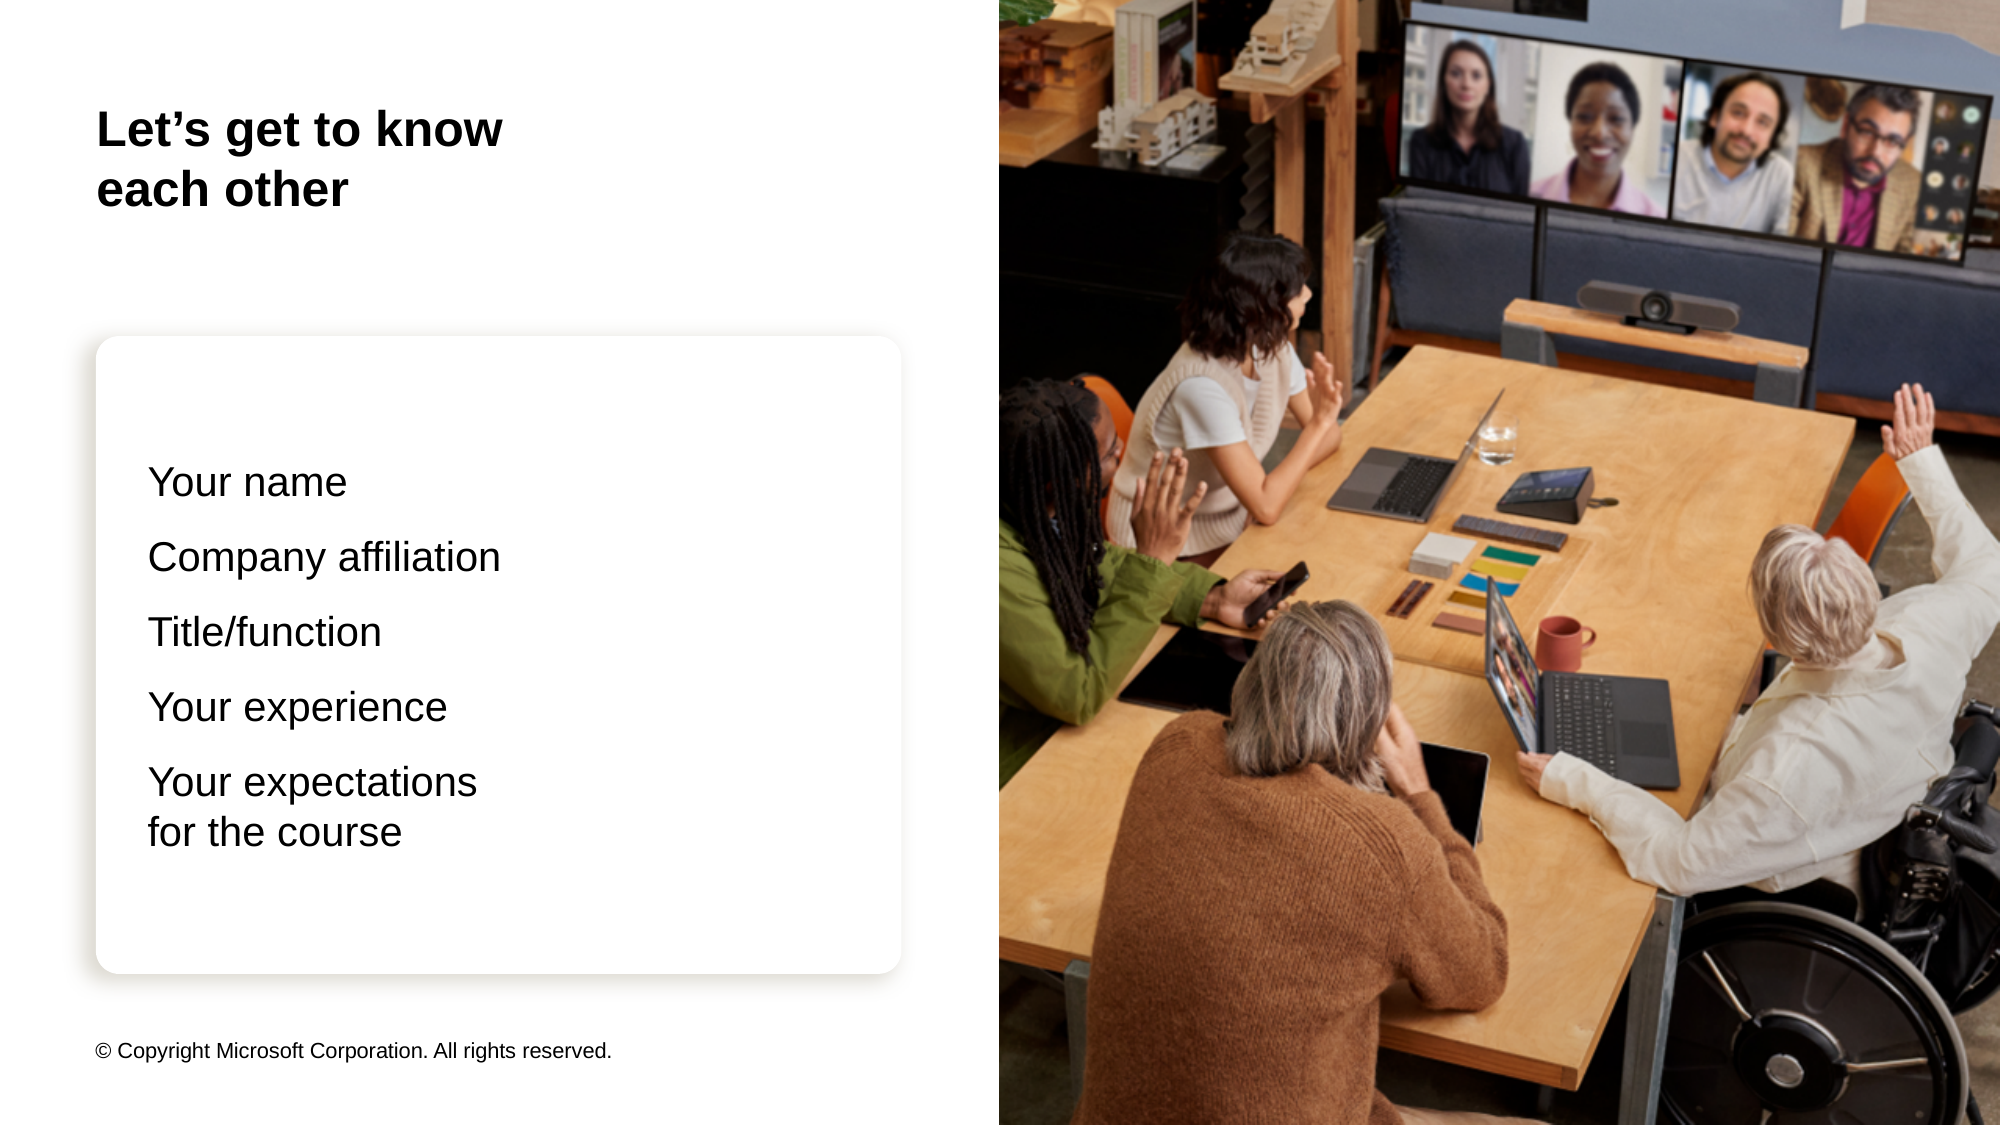

# Let’s get to know each other
Your name
Company affiliation
Title/function
Your experience
Your expectations
for the course